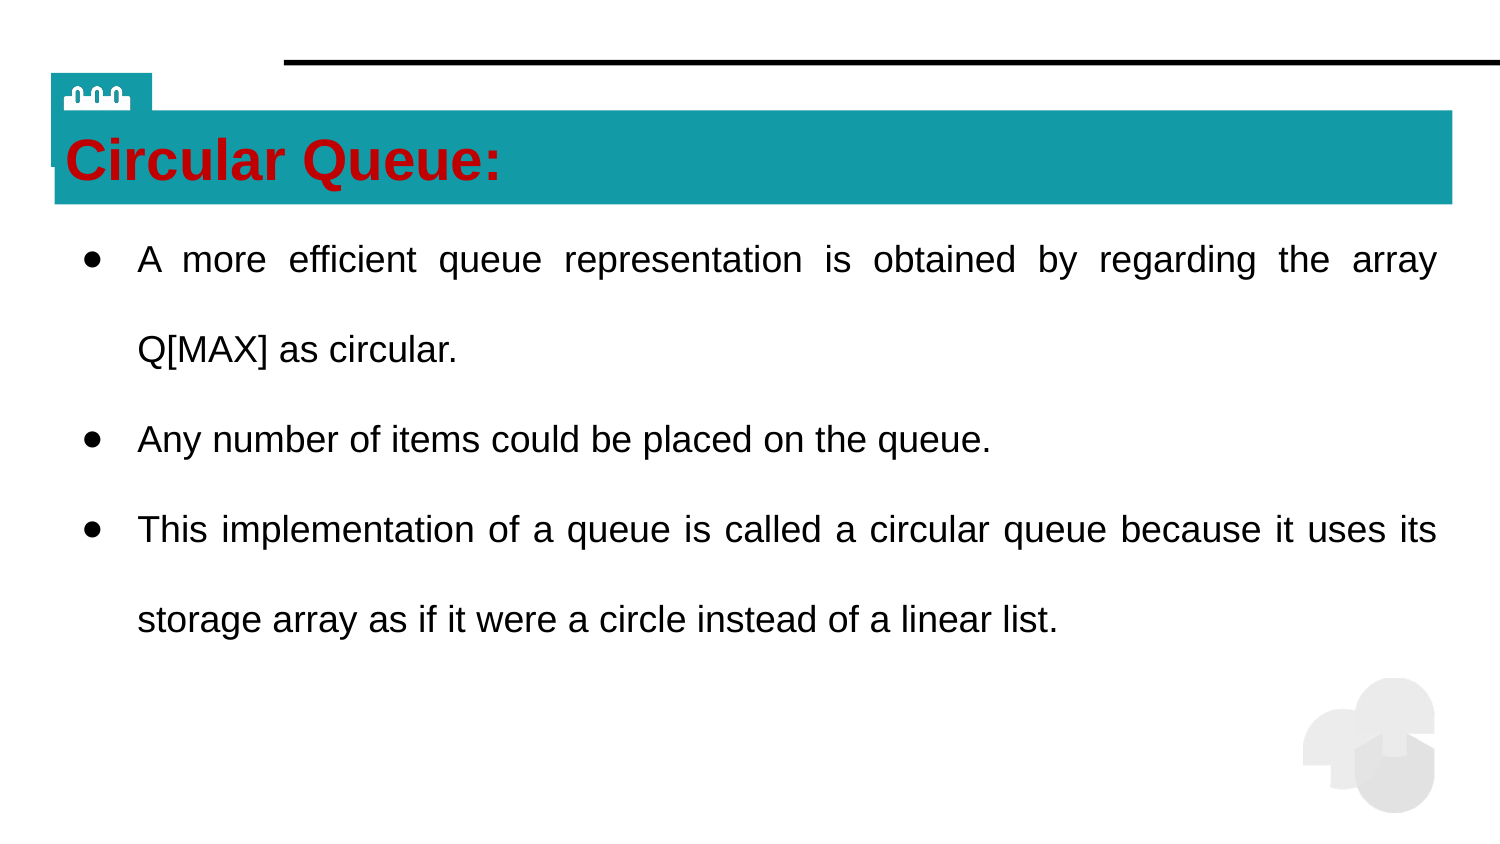

# Circular Queue:
A more efficient queue representation is obtained by regarding the array Q[MAX] as circular.
Any number of items could be placed on the queue.
This implementation of a queue is called a circular queue because it uses its storage array as if it were a circle instead of a linear list.

27